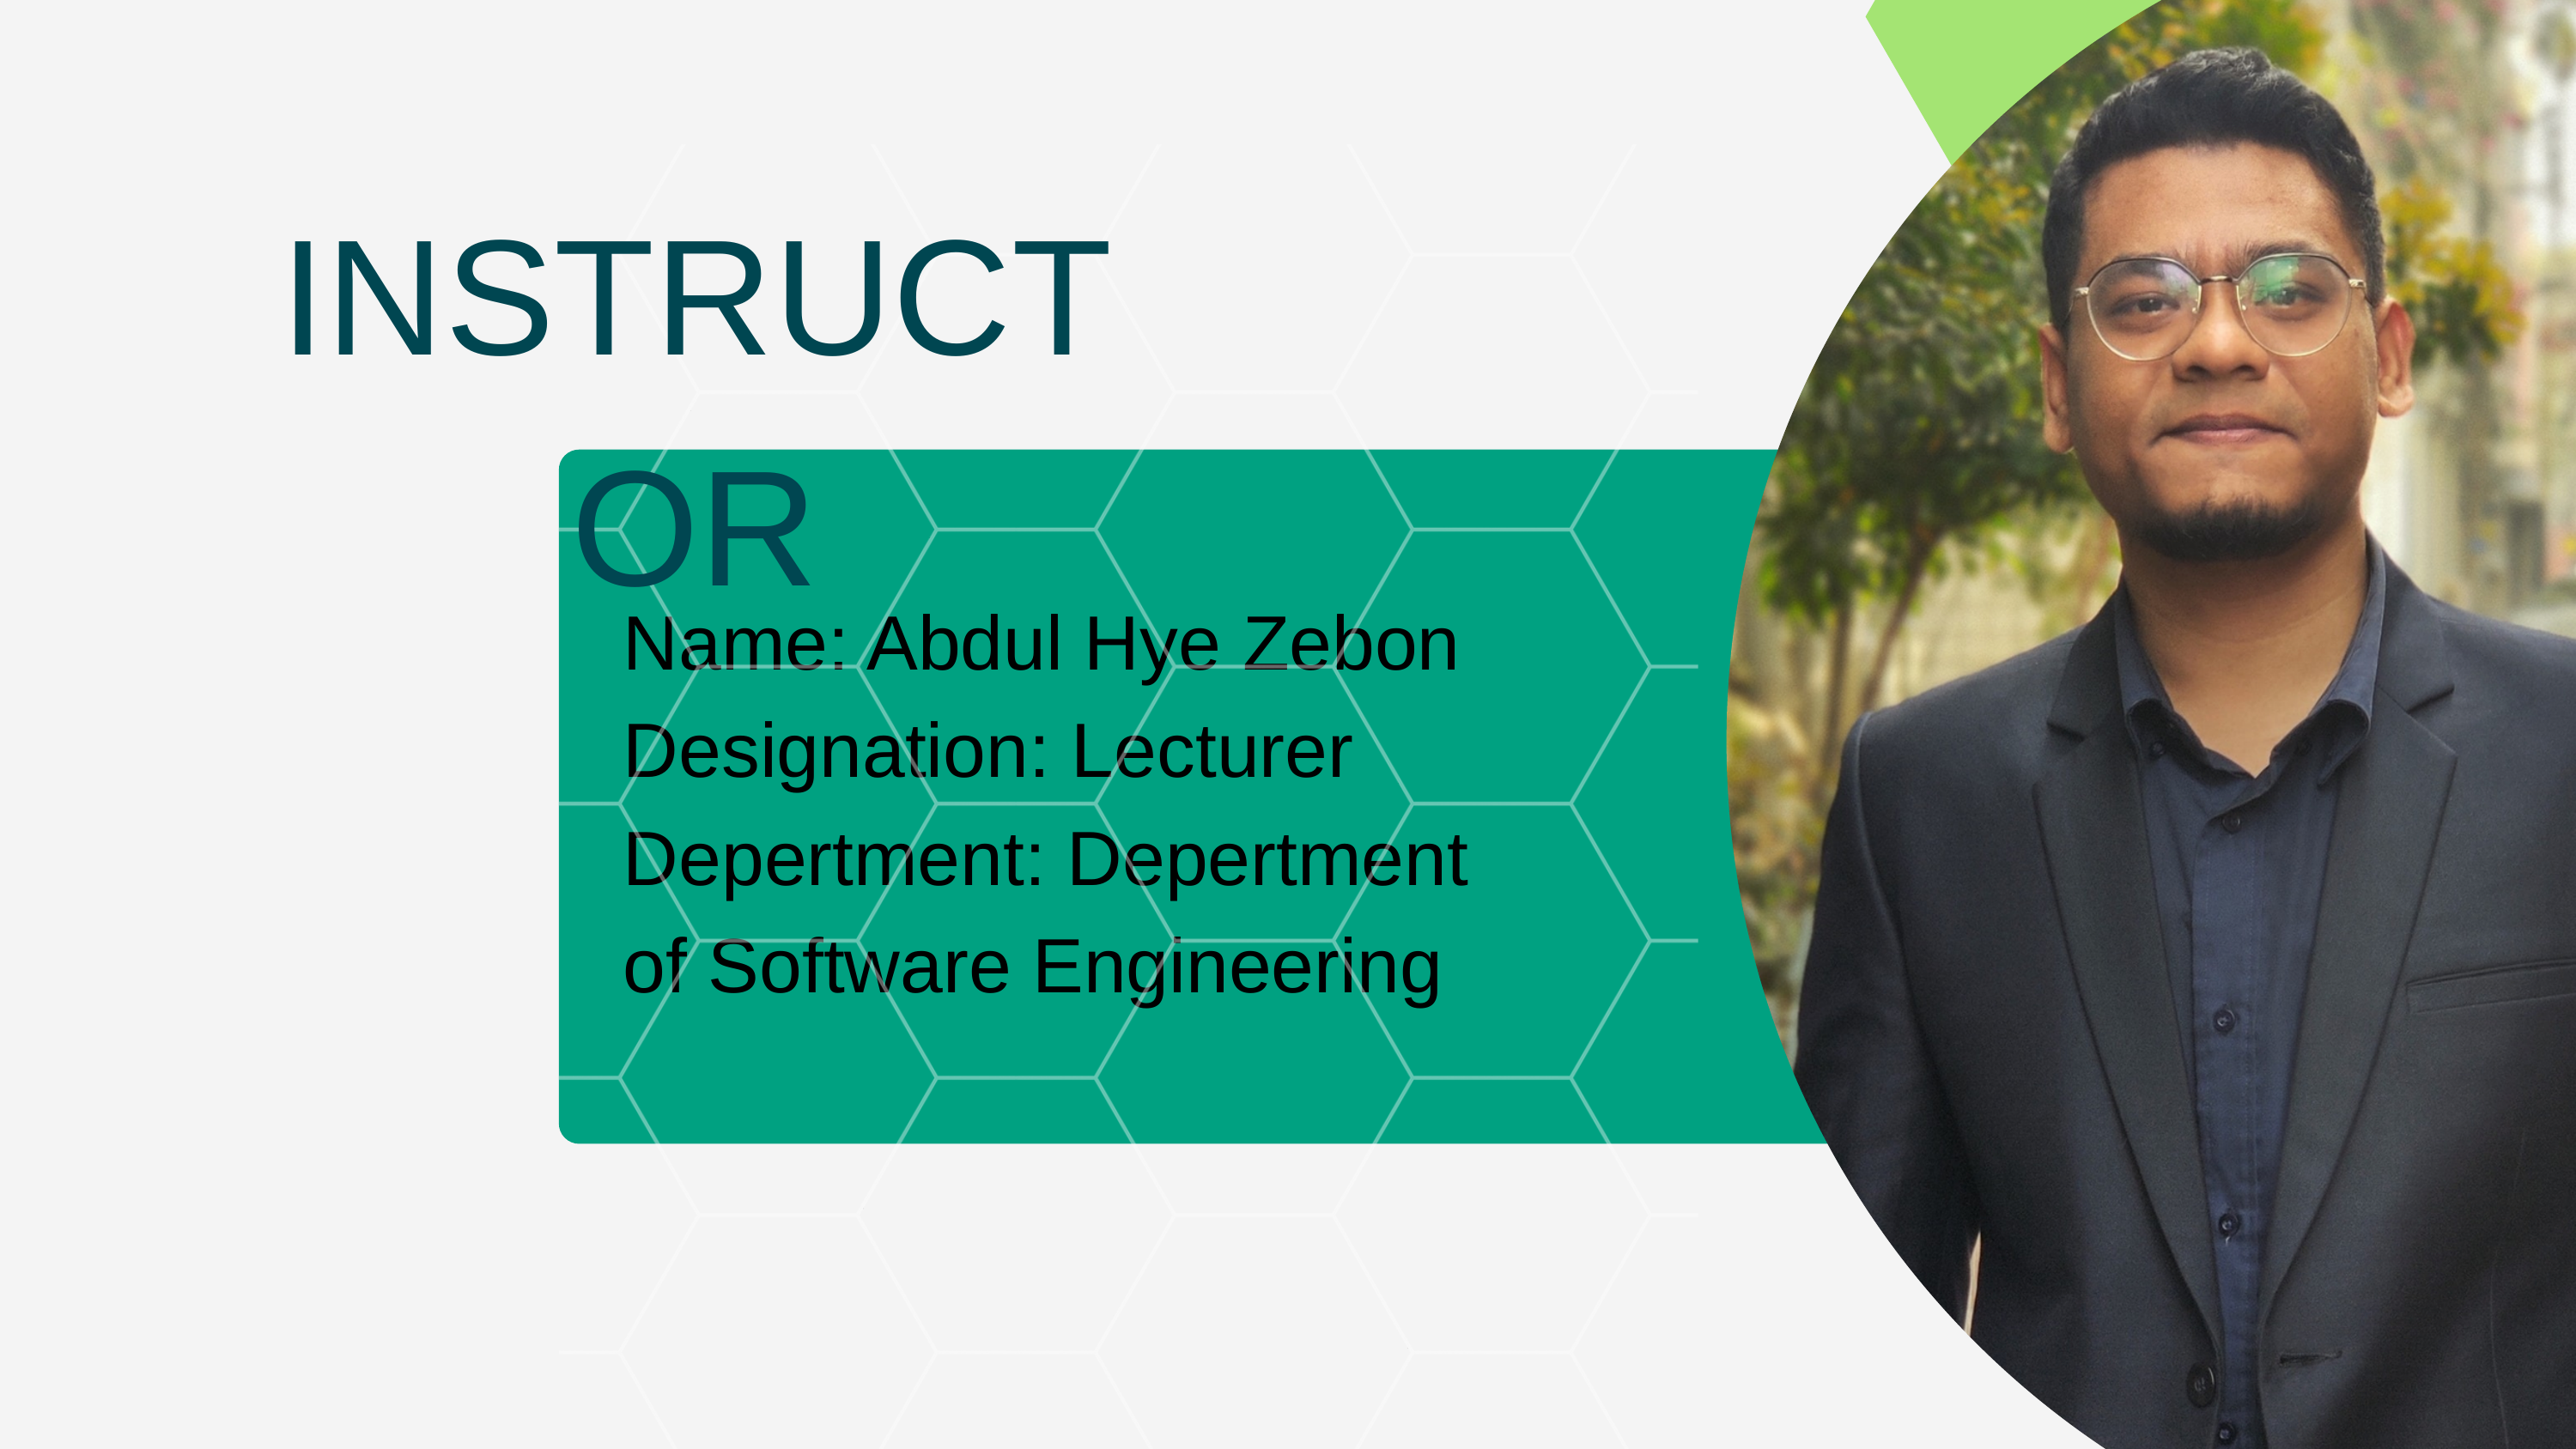

INSTRUCTOR

Name: Abdul Hye Zebon
Designation: Lecturer
Depertment: Depertment
of Software Engineering